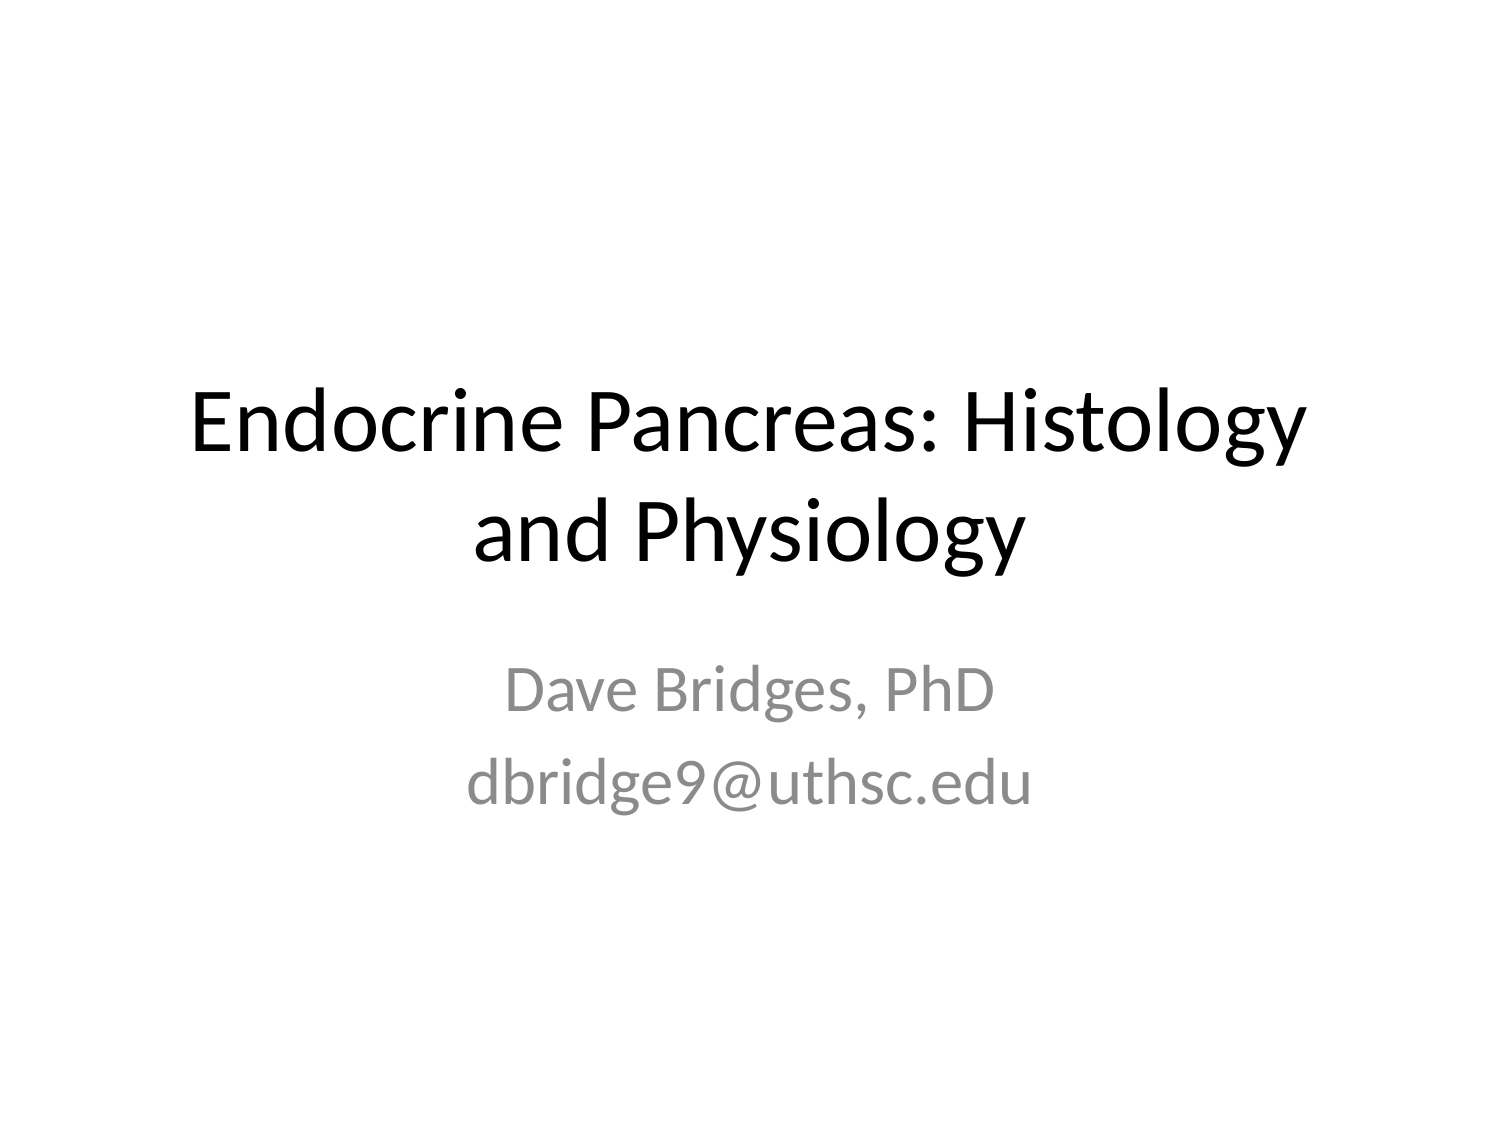

# Endocrine Pancreas: Histology and Physiology
Dave Bridges, PhD
dbridge9@uthsc.edu